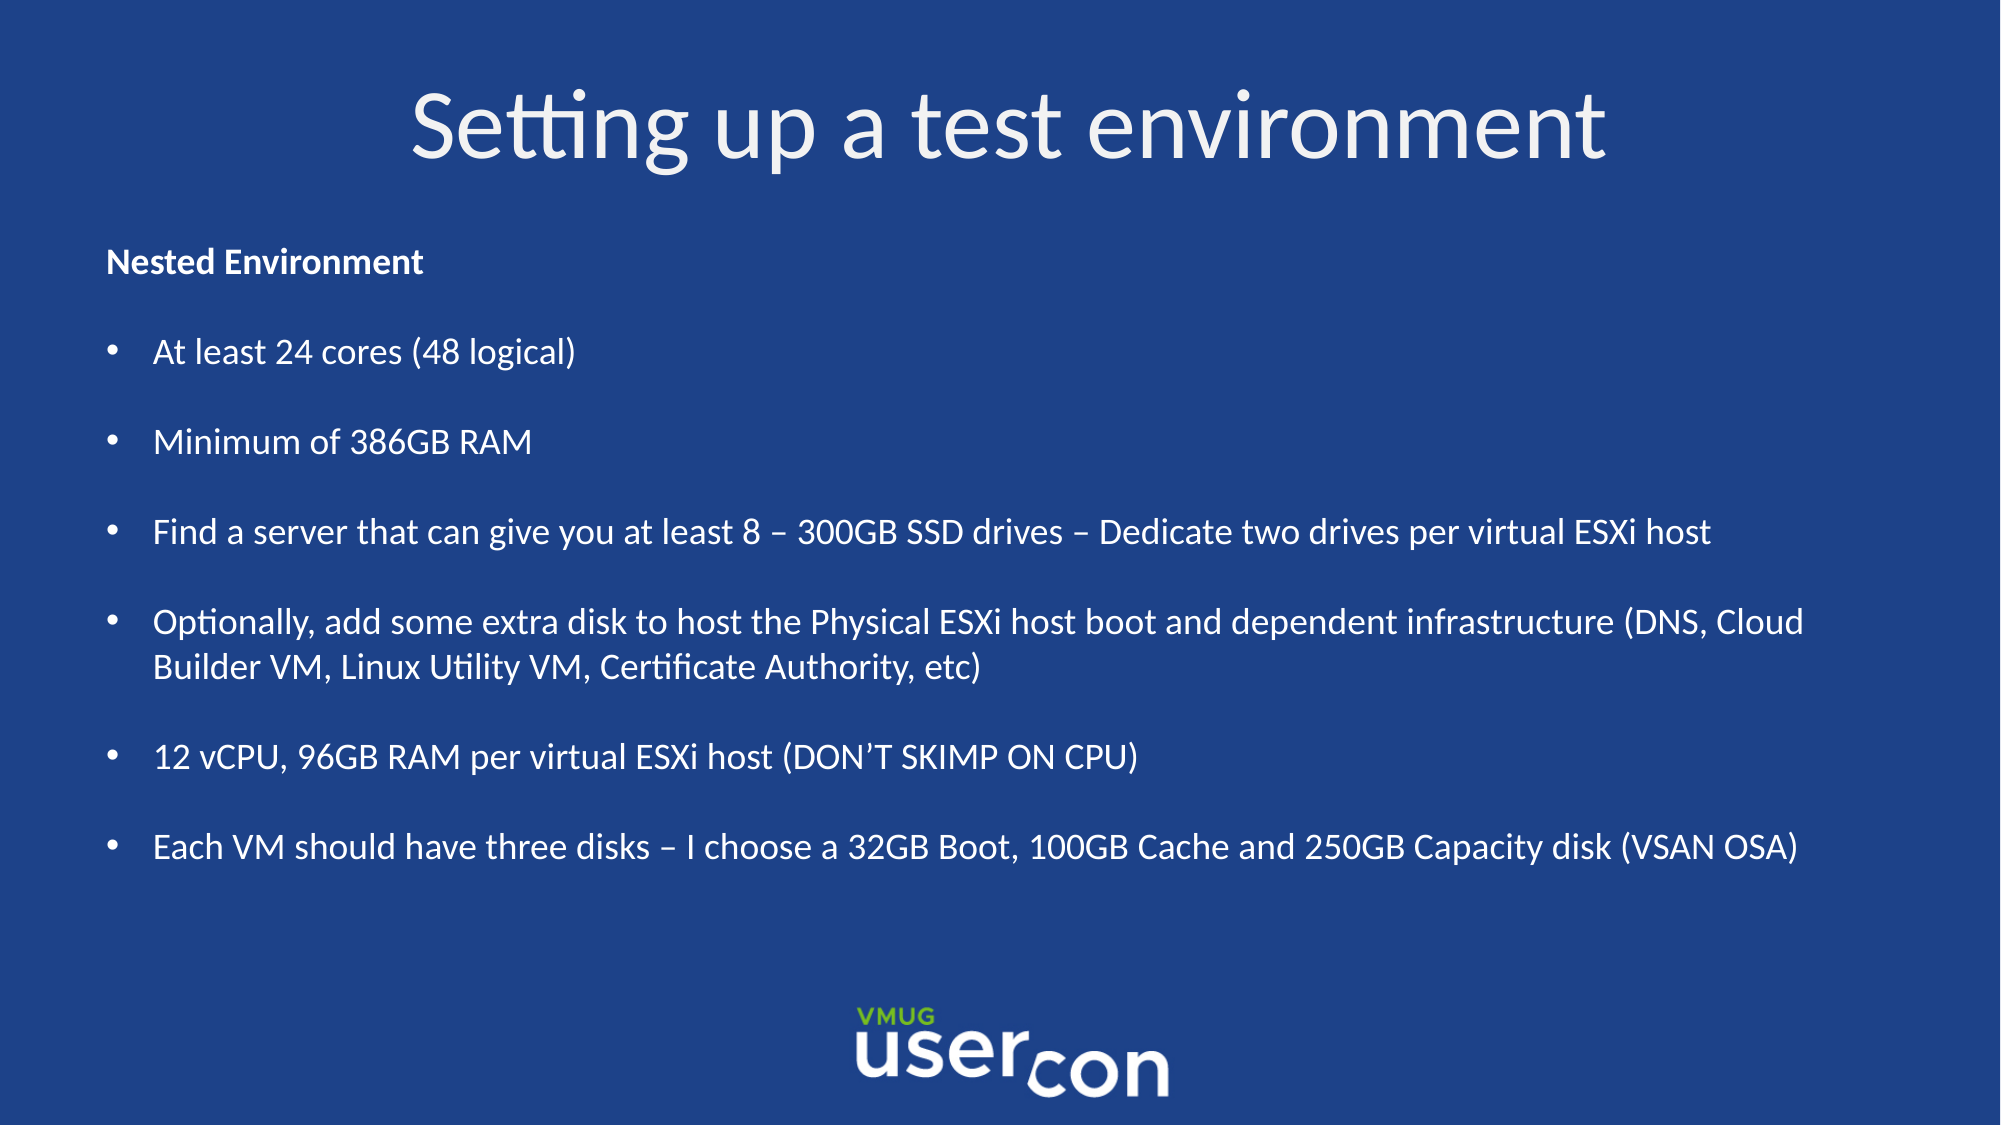

Setting up a test environment
Nested Environment

At least 24 cores (48 logical)

Minimum of 386GB RAM

Find a server that can give you at least 8 – 300GB SSD drives – Dedicate two drives per virtual ESXi host

Optionally, add some extra disk to host the Physical ESXi host boot and dependent infrastructure (DNS, Cloud
Builder VM, Linux Utility VM, Certificate Authority, etc)

12 vCPU, 96GB RAM per virtual ESXi host (DON’T SKIMP ON CPU)

Each VM should have three disks – I choose a 32GB Boot, 100GB Cache and 250GB Capacity disk (VSAN OSA)